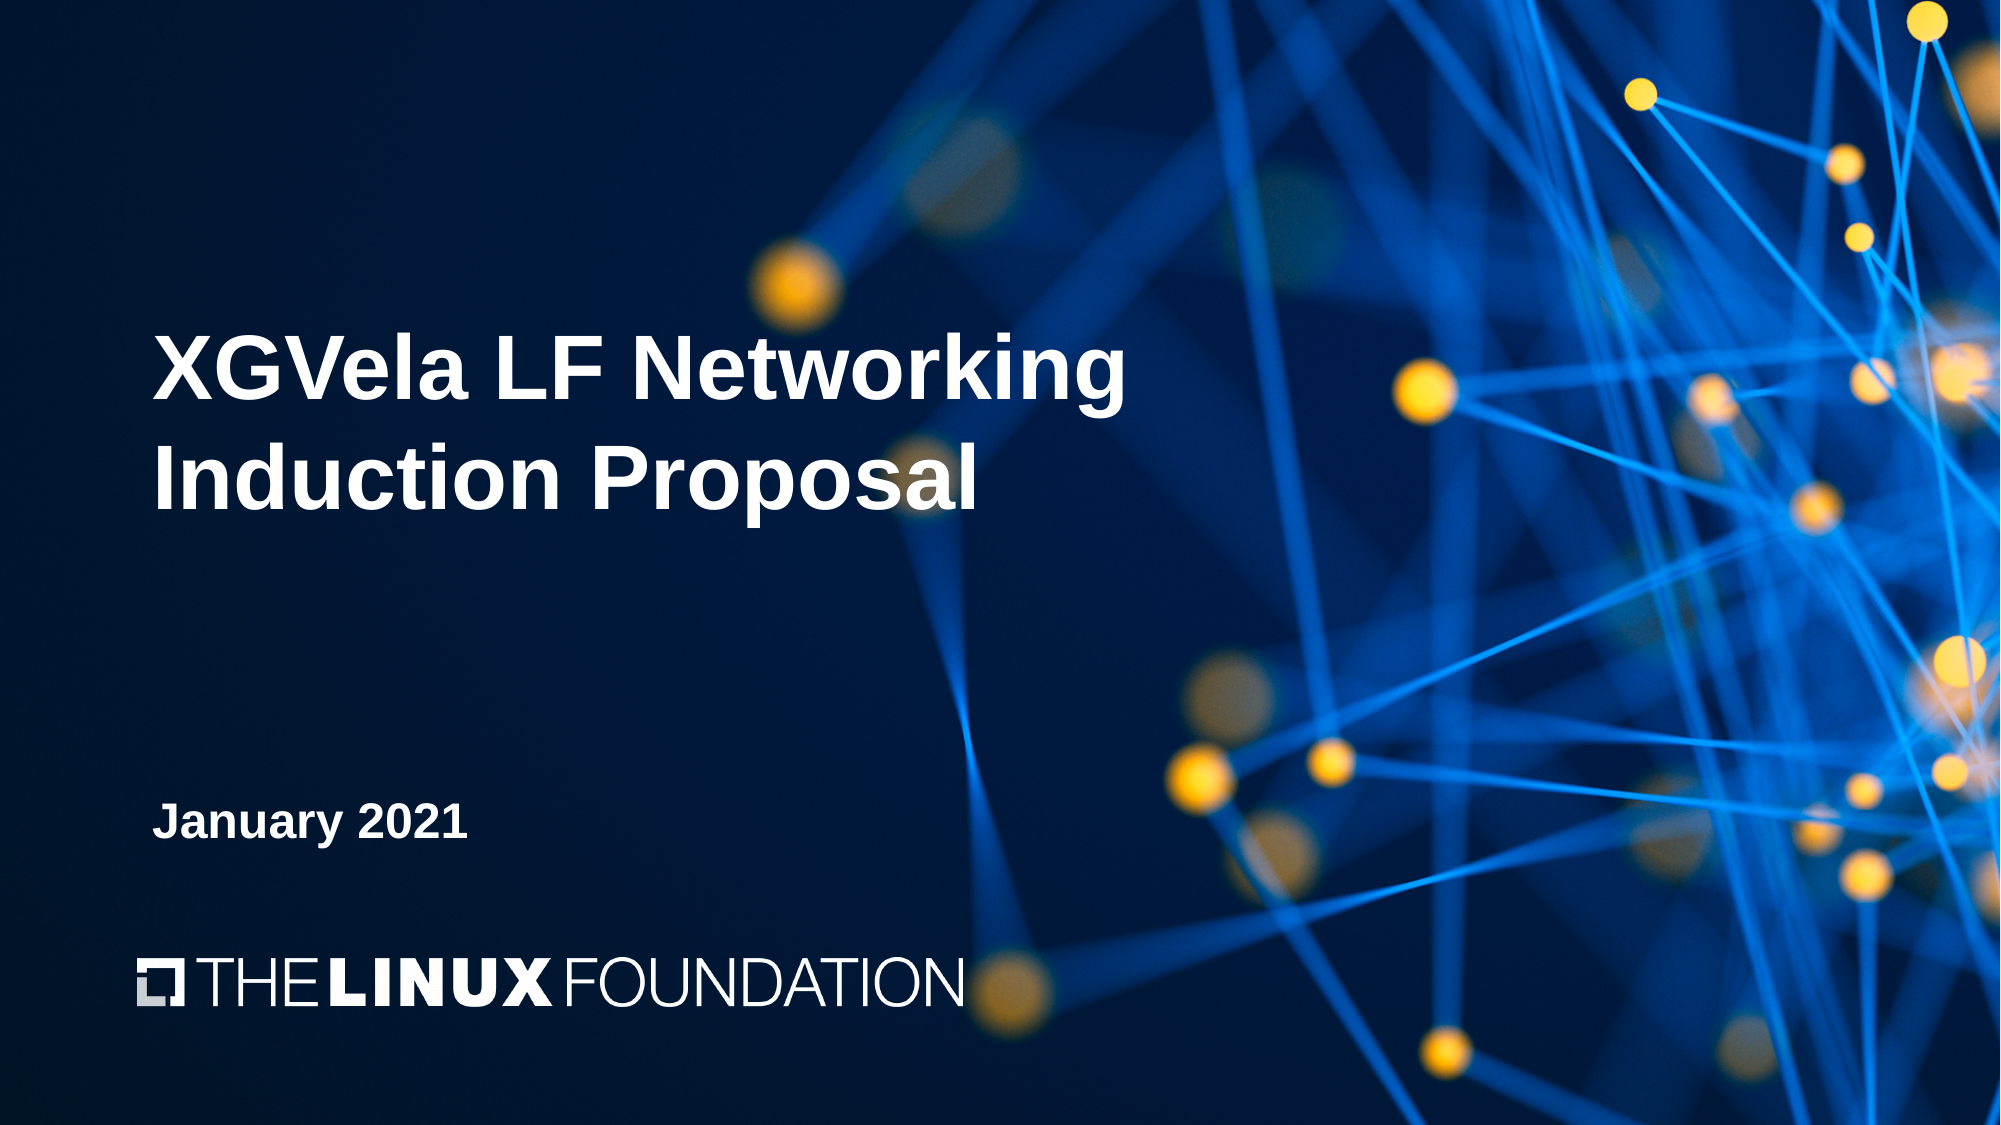

XGVela LF Networking
Induction Proposal
January 2021